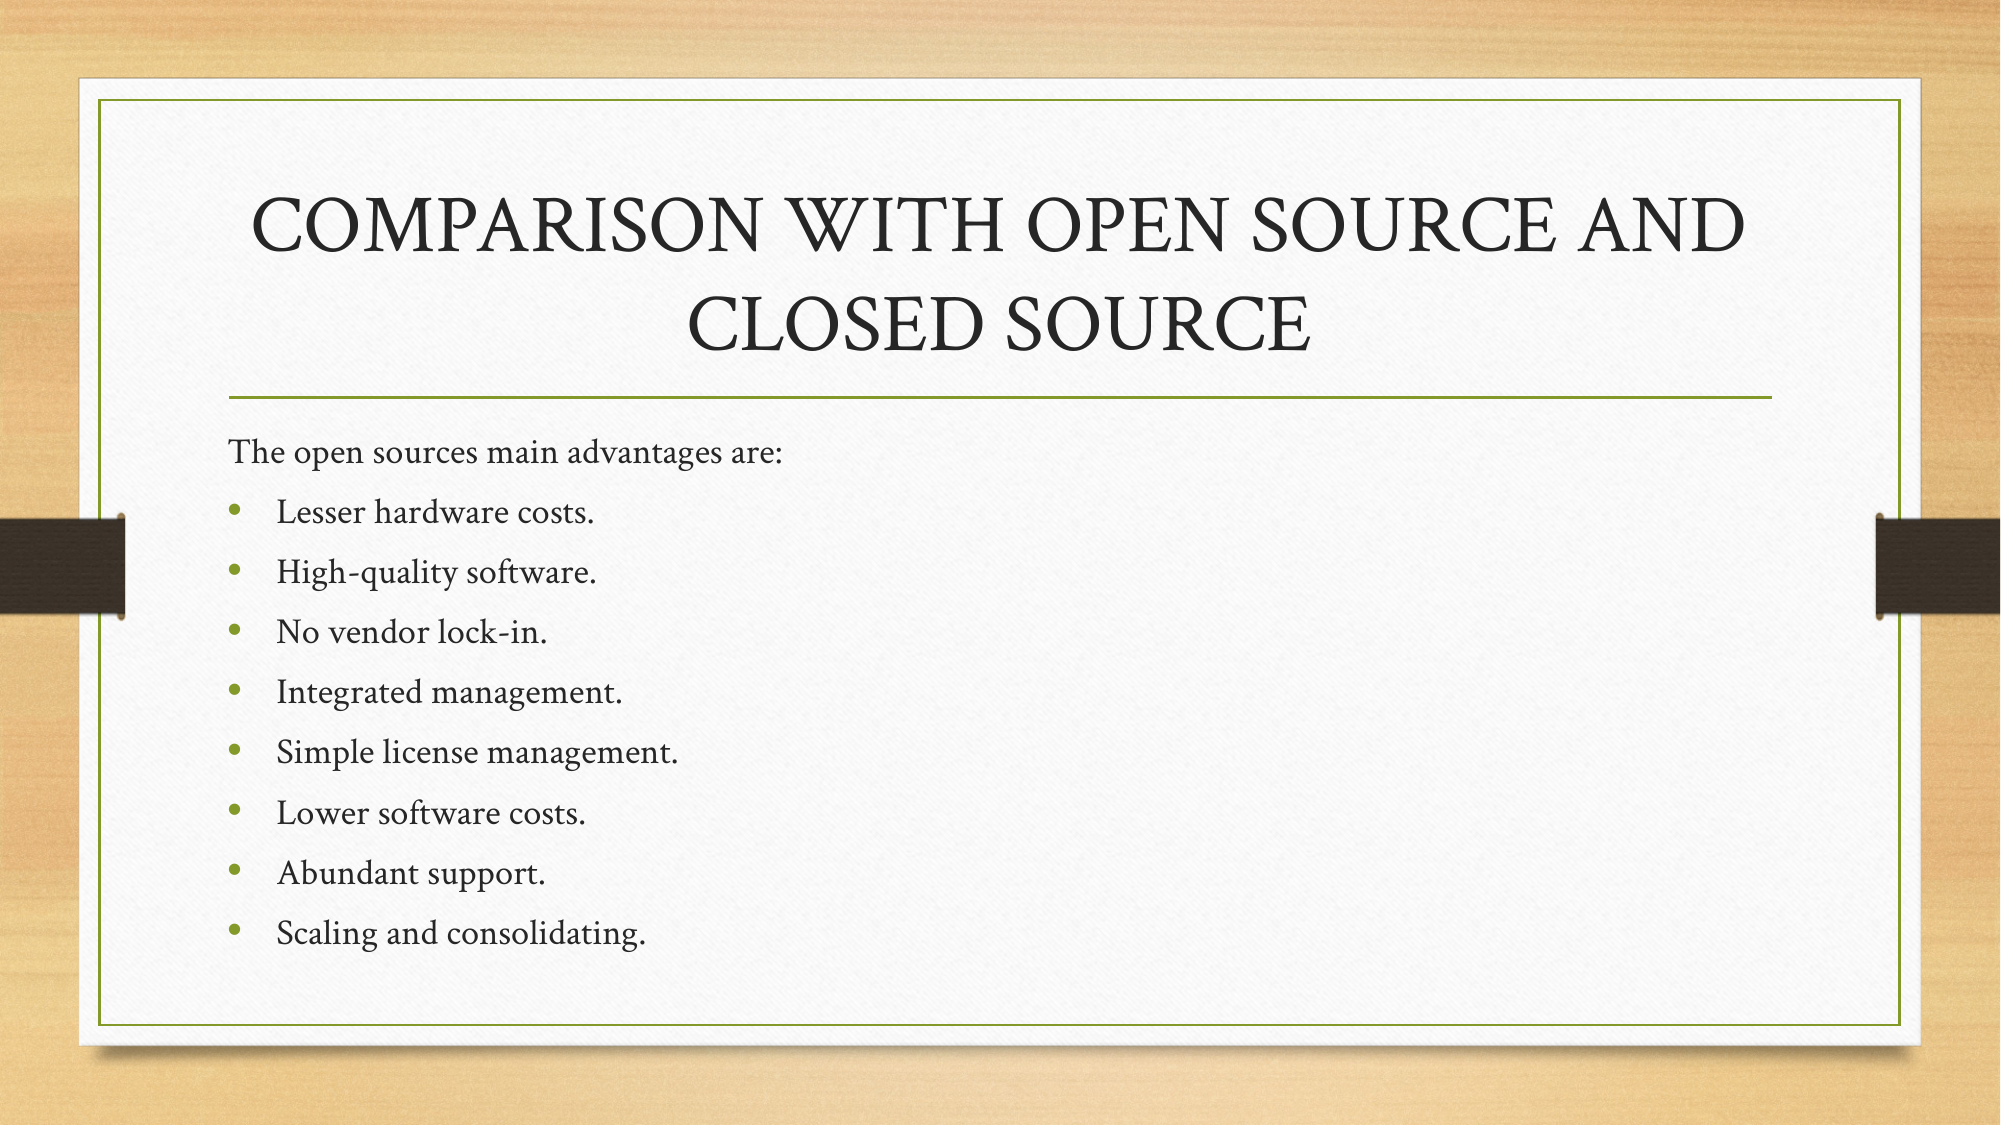

# COMPARISON WITH OPEN SOURCE AND CLOSED SOURCE
The open sources main advantages are:
Lesser hardware costs.
High-quality software.
No vendor lock-in.
Integrated management.
Simple license management.
Lower software costs.
Abundant support.
Scaling and consolidating.